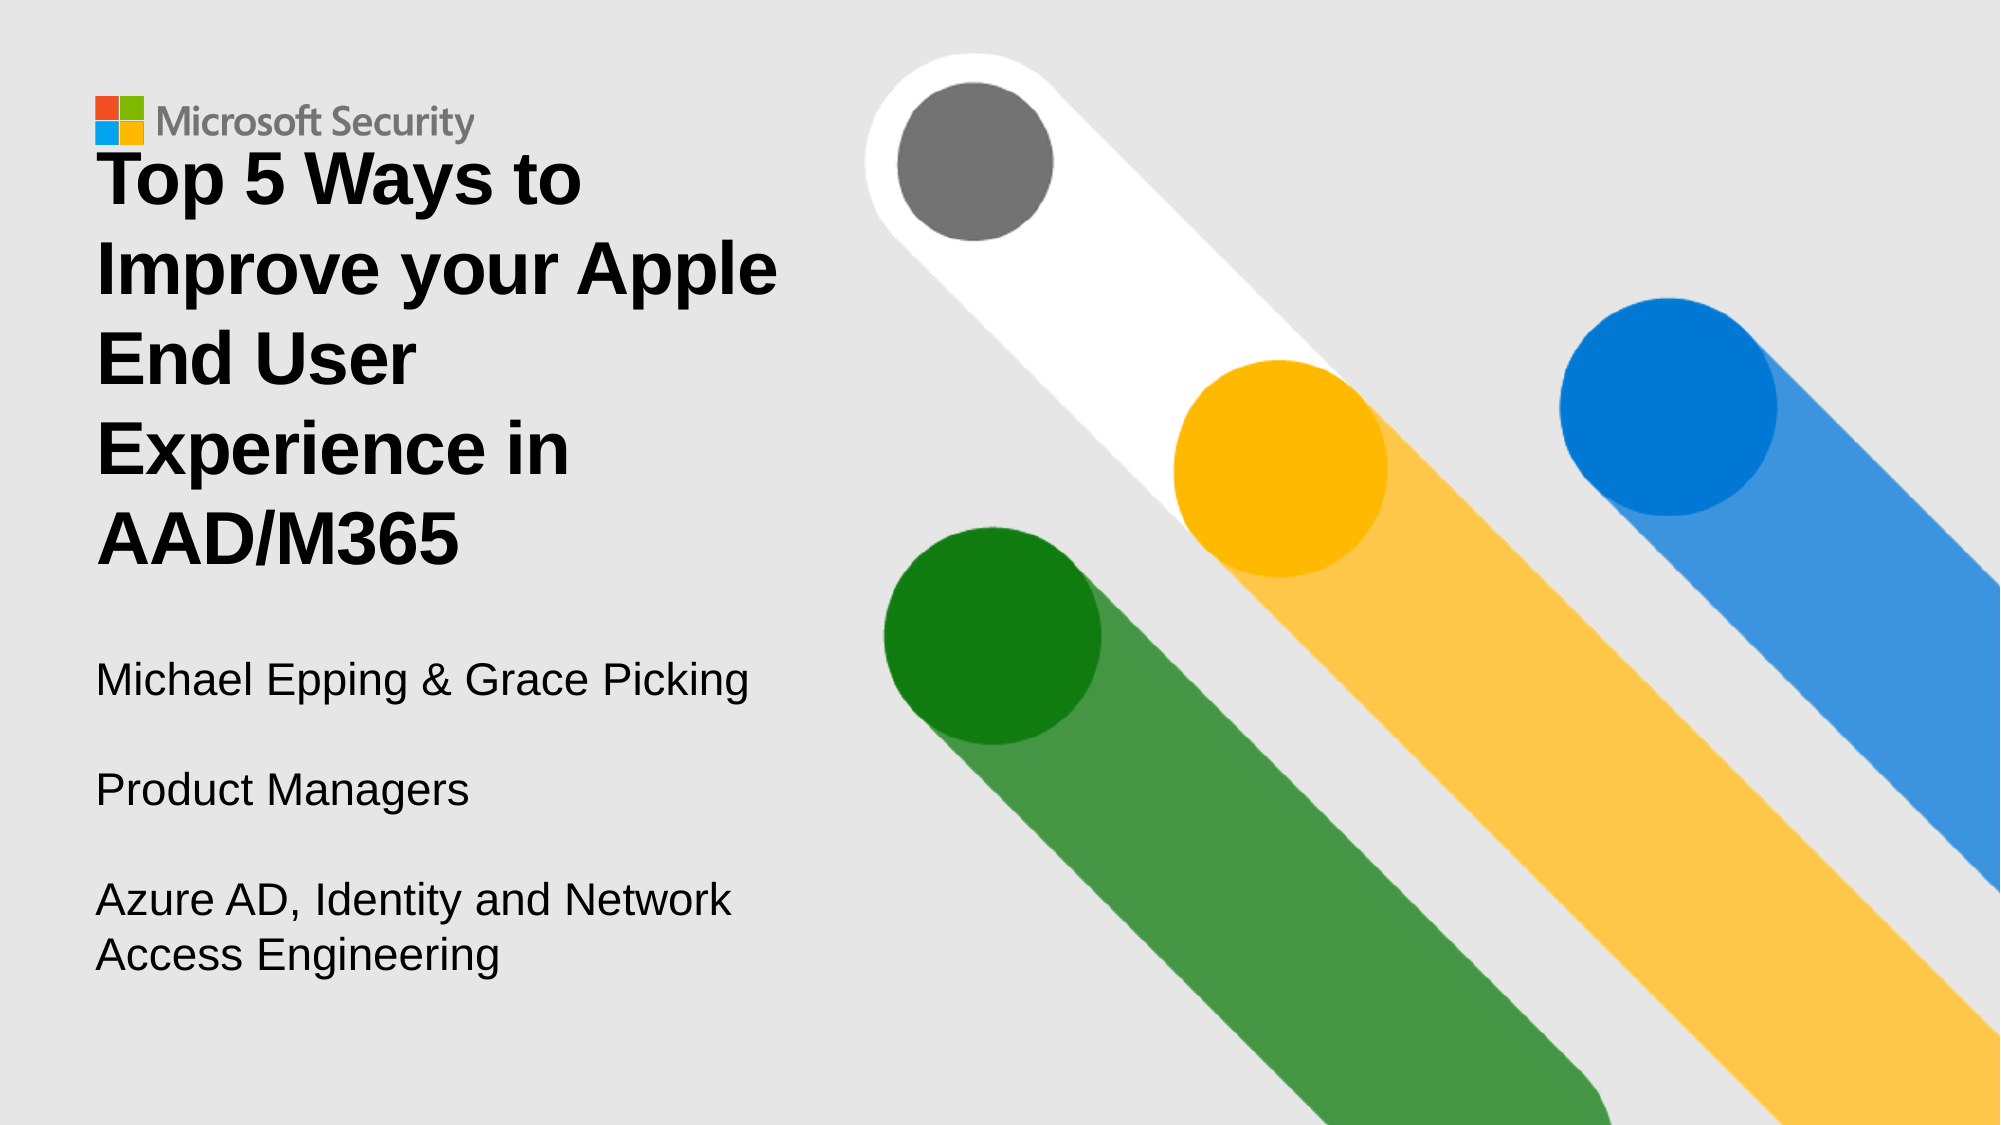

# Top 5 Ways to Improve your Apple End User Experience in AAD/M365
Michael Epping & Grace Picking

Product Managers

Azure AD, Identity and Network Access Engineering